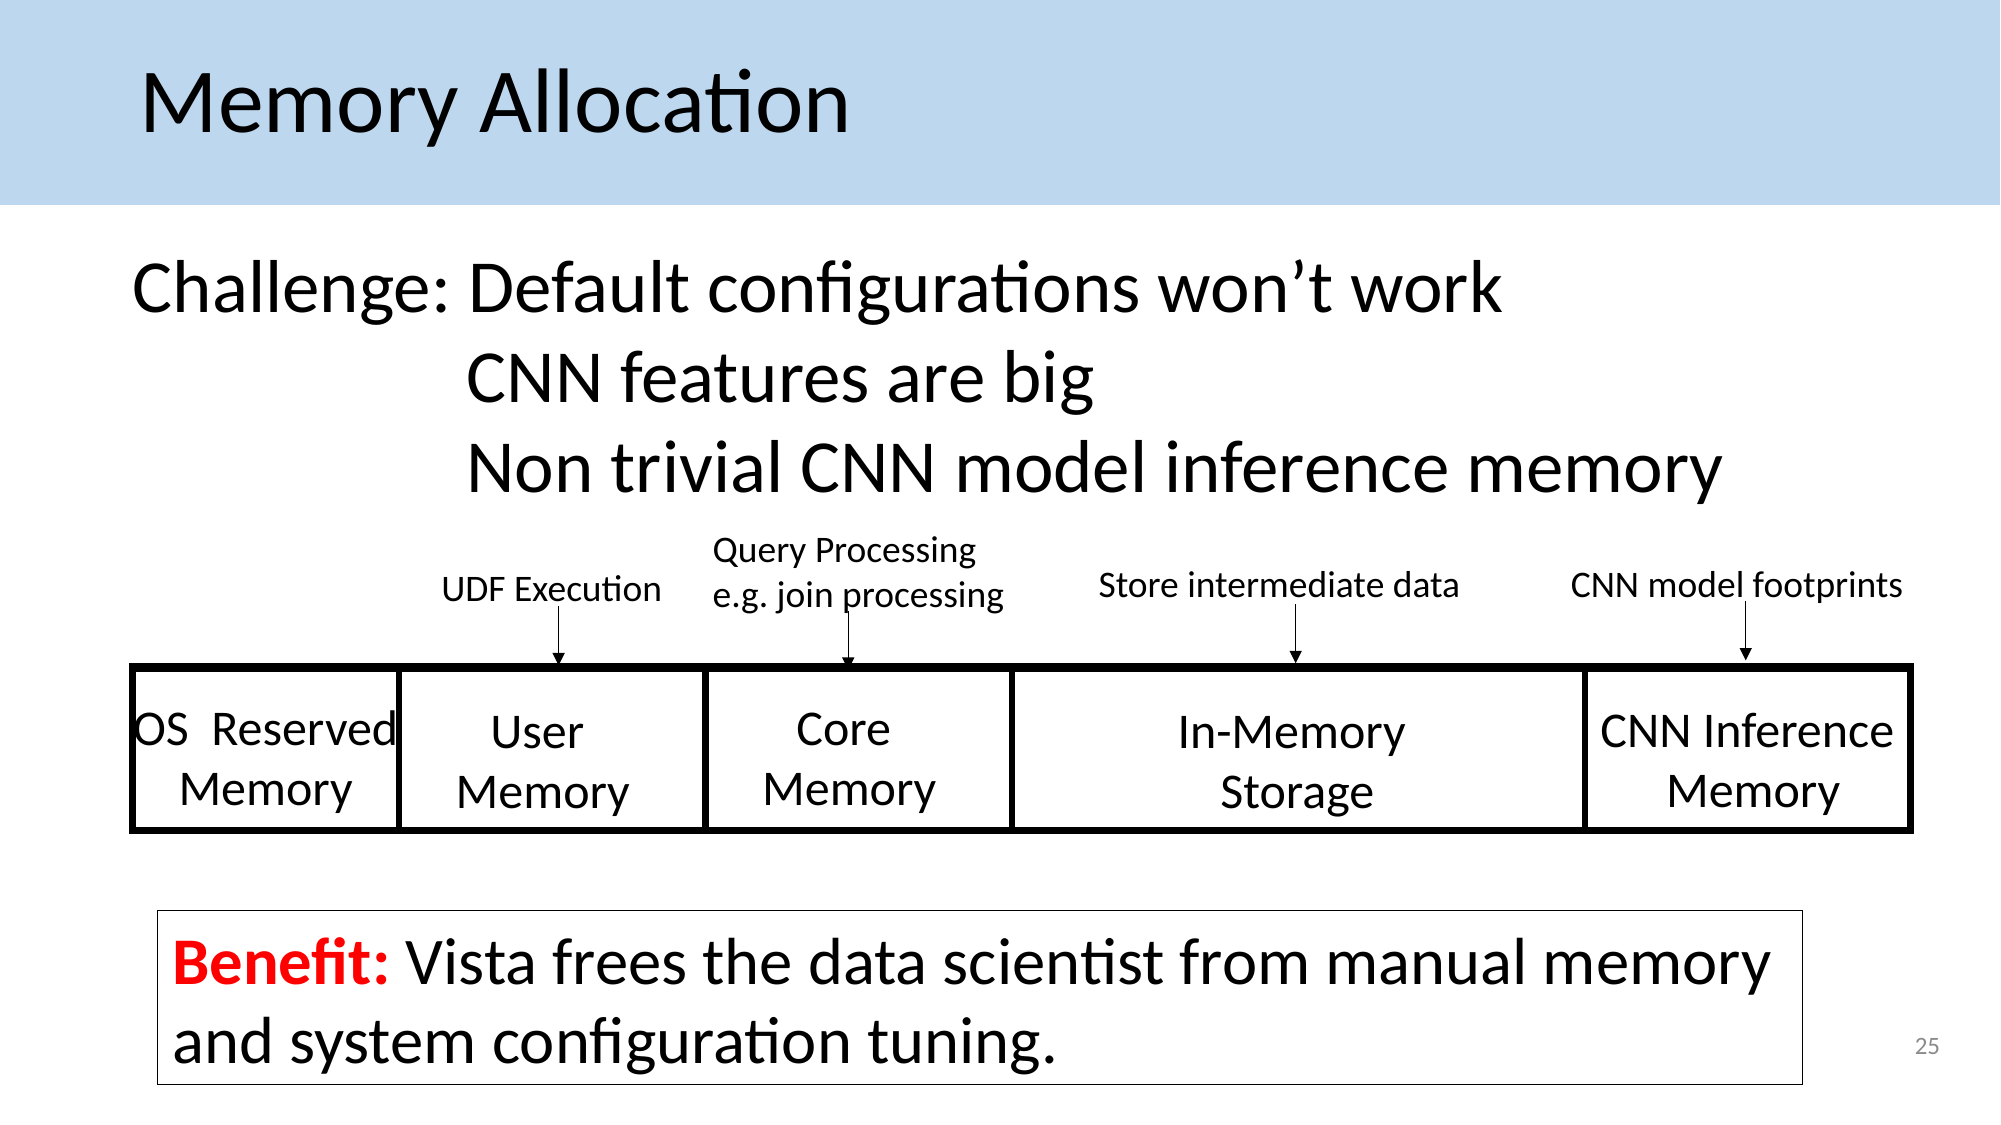

# Memory Allocation
Challenge: Default configurations won’t work
		  CNN features are big
		  Non trivial CNN model inference memory
Query Processing
e.g. join processing
Store intermediate data
CNN model footprints
UDF Execution

Core
Memory
User
Memory
In-Memory
Storage

OS  Reserved
Memory
CNN Inference
 Memory
Benefit: Vista frees the data scientist from manual memory
and system configuration tuning.
25